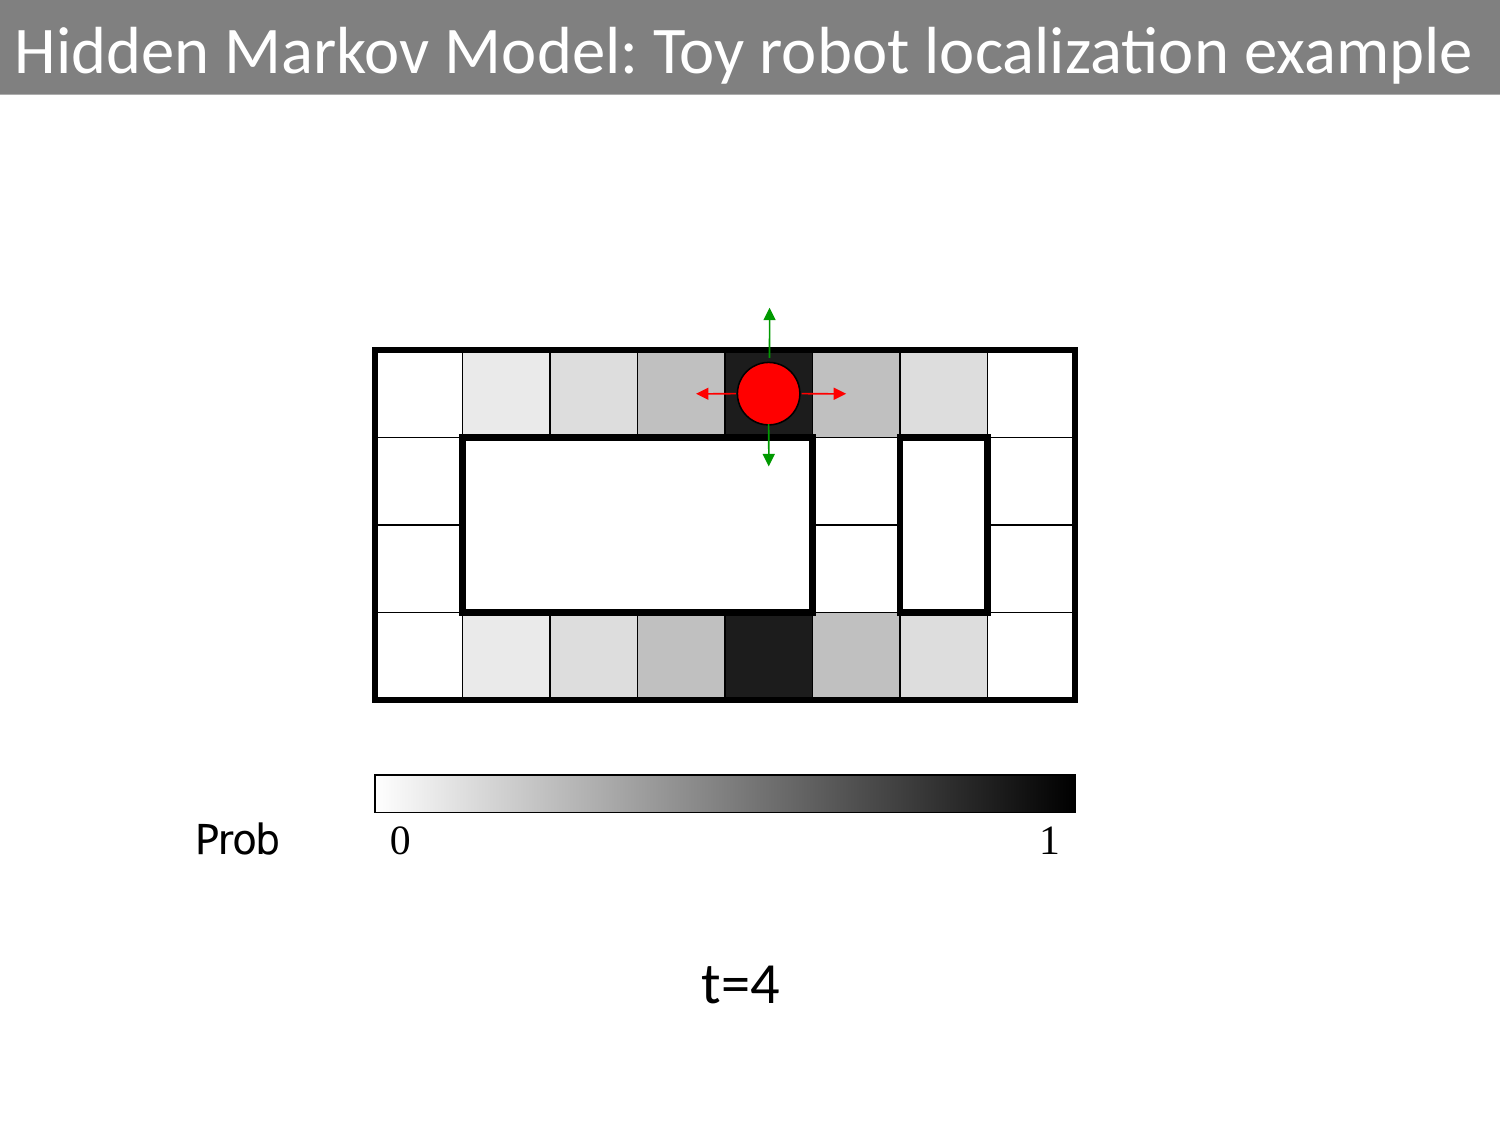

Hidden Markov Model: Toy robot localization example

Prob
0
1
t=4